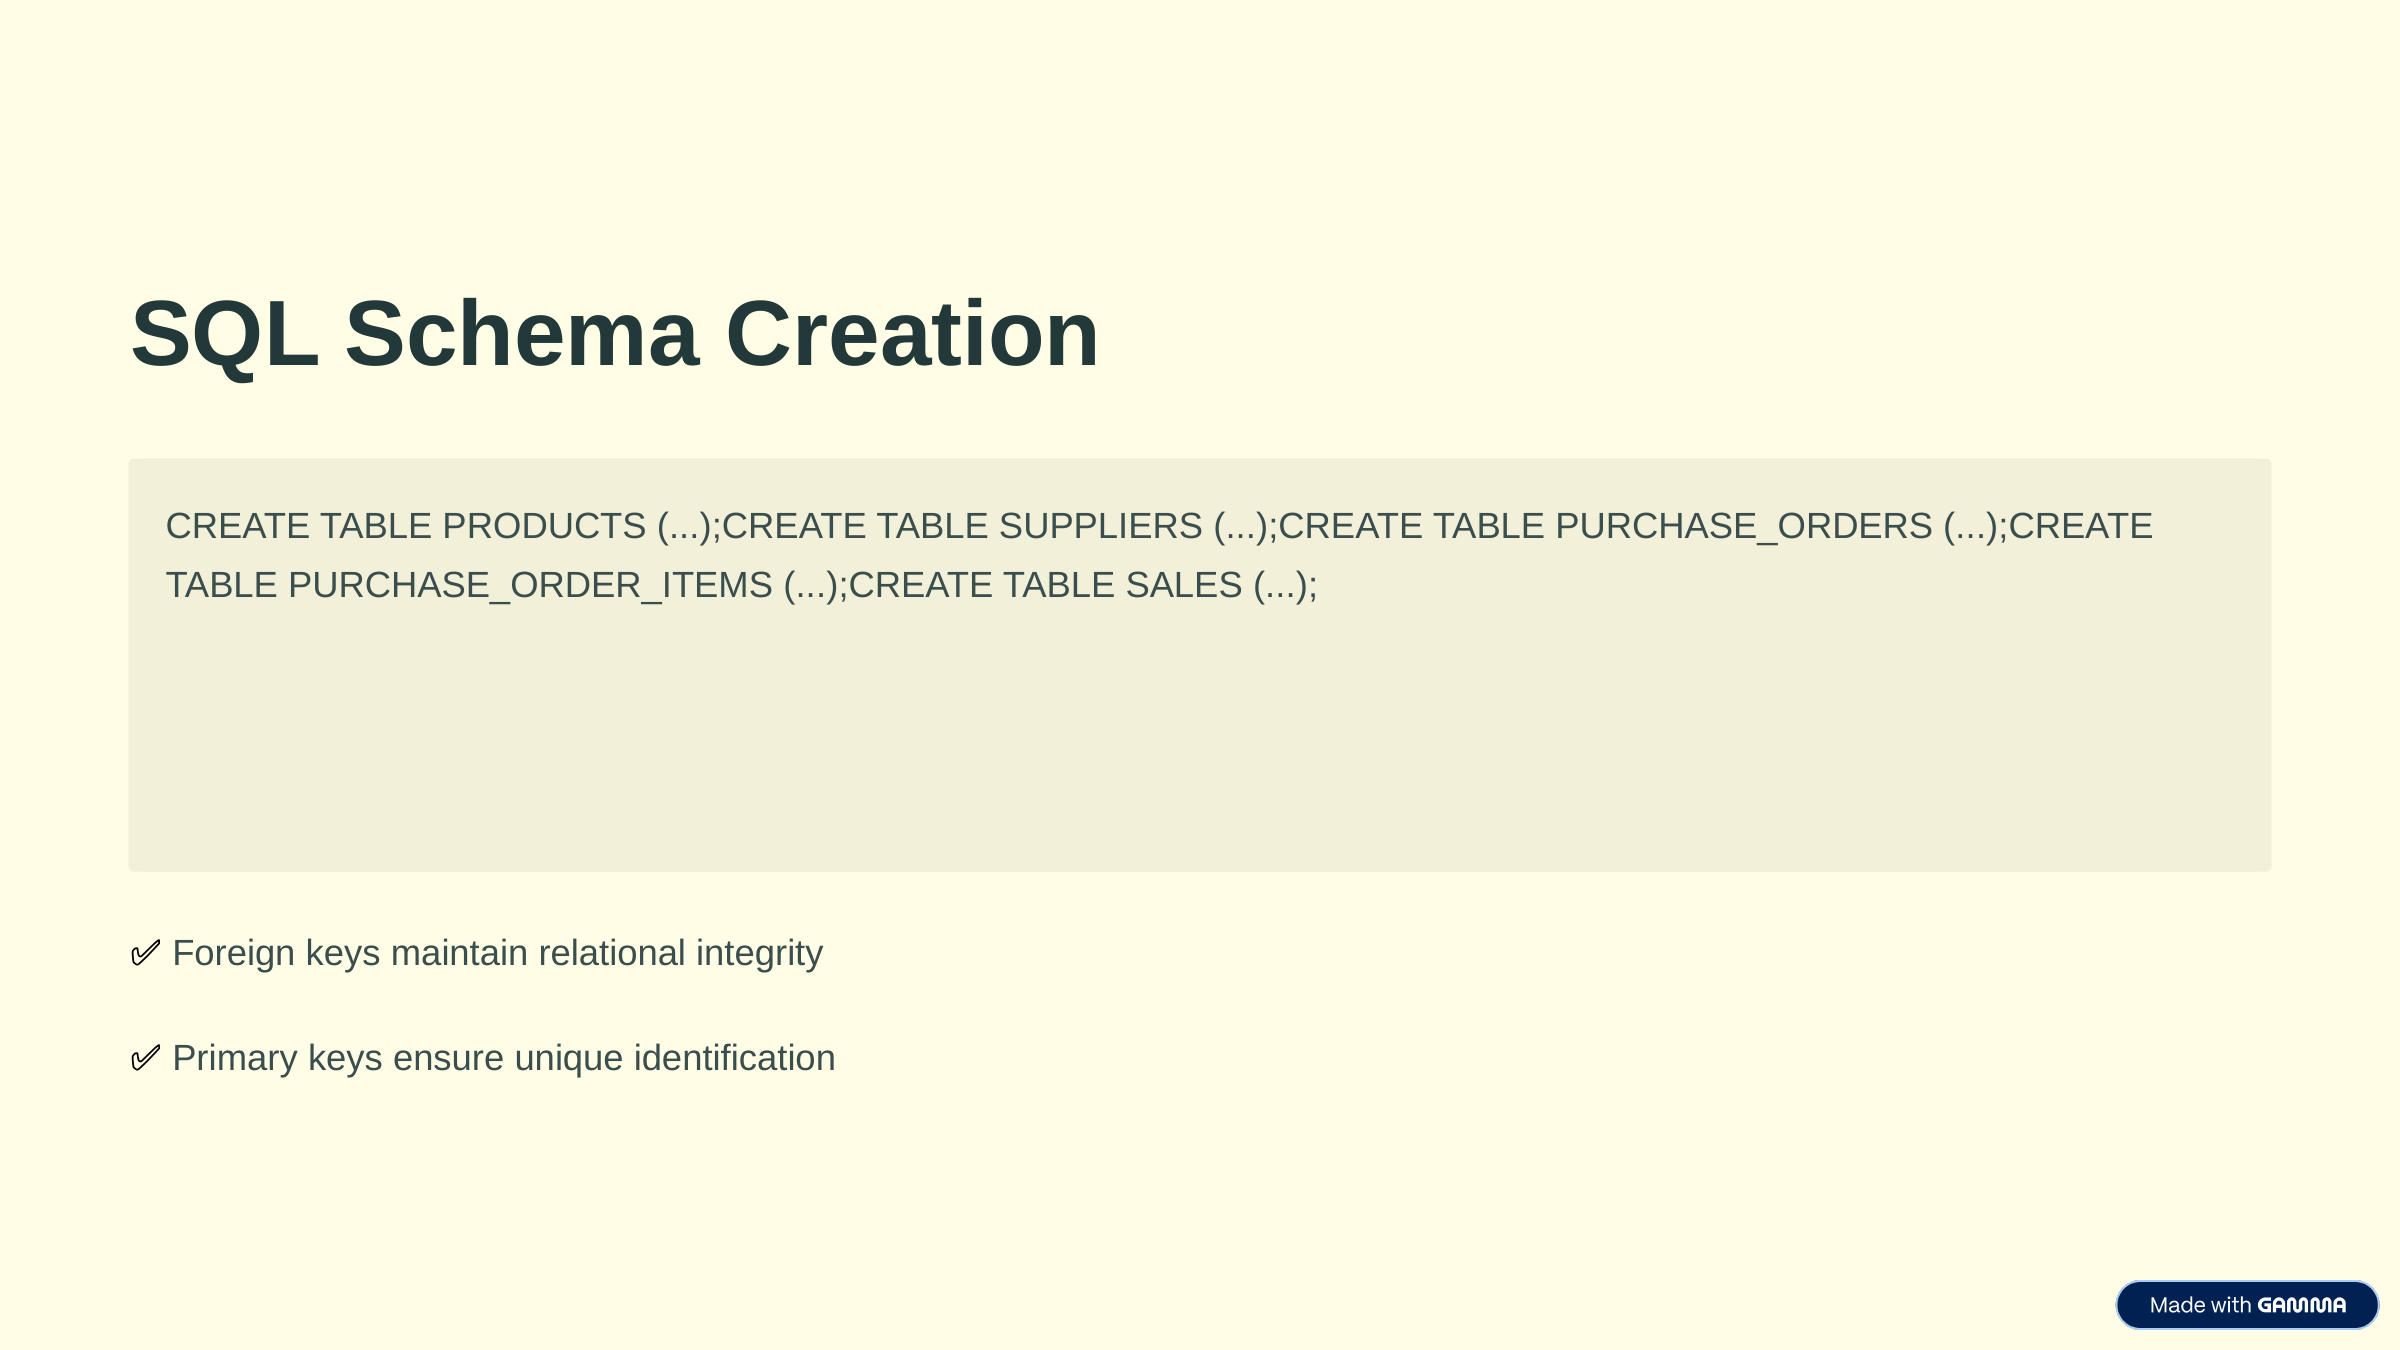

SQL Schema Creation

CREATE TABLE PRODUCTS (...);CREATE TABLE SUPPLIERS (...);CREATE TABLE PURCHASE_ORDERS (...);CREATE TABLE PURCHASE_ORDER_ITEMS (...);CREATE TABLE SALES (...);
✅ Foreign keys maintain relational integrity
✅ Primary keys ensure unique identification